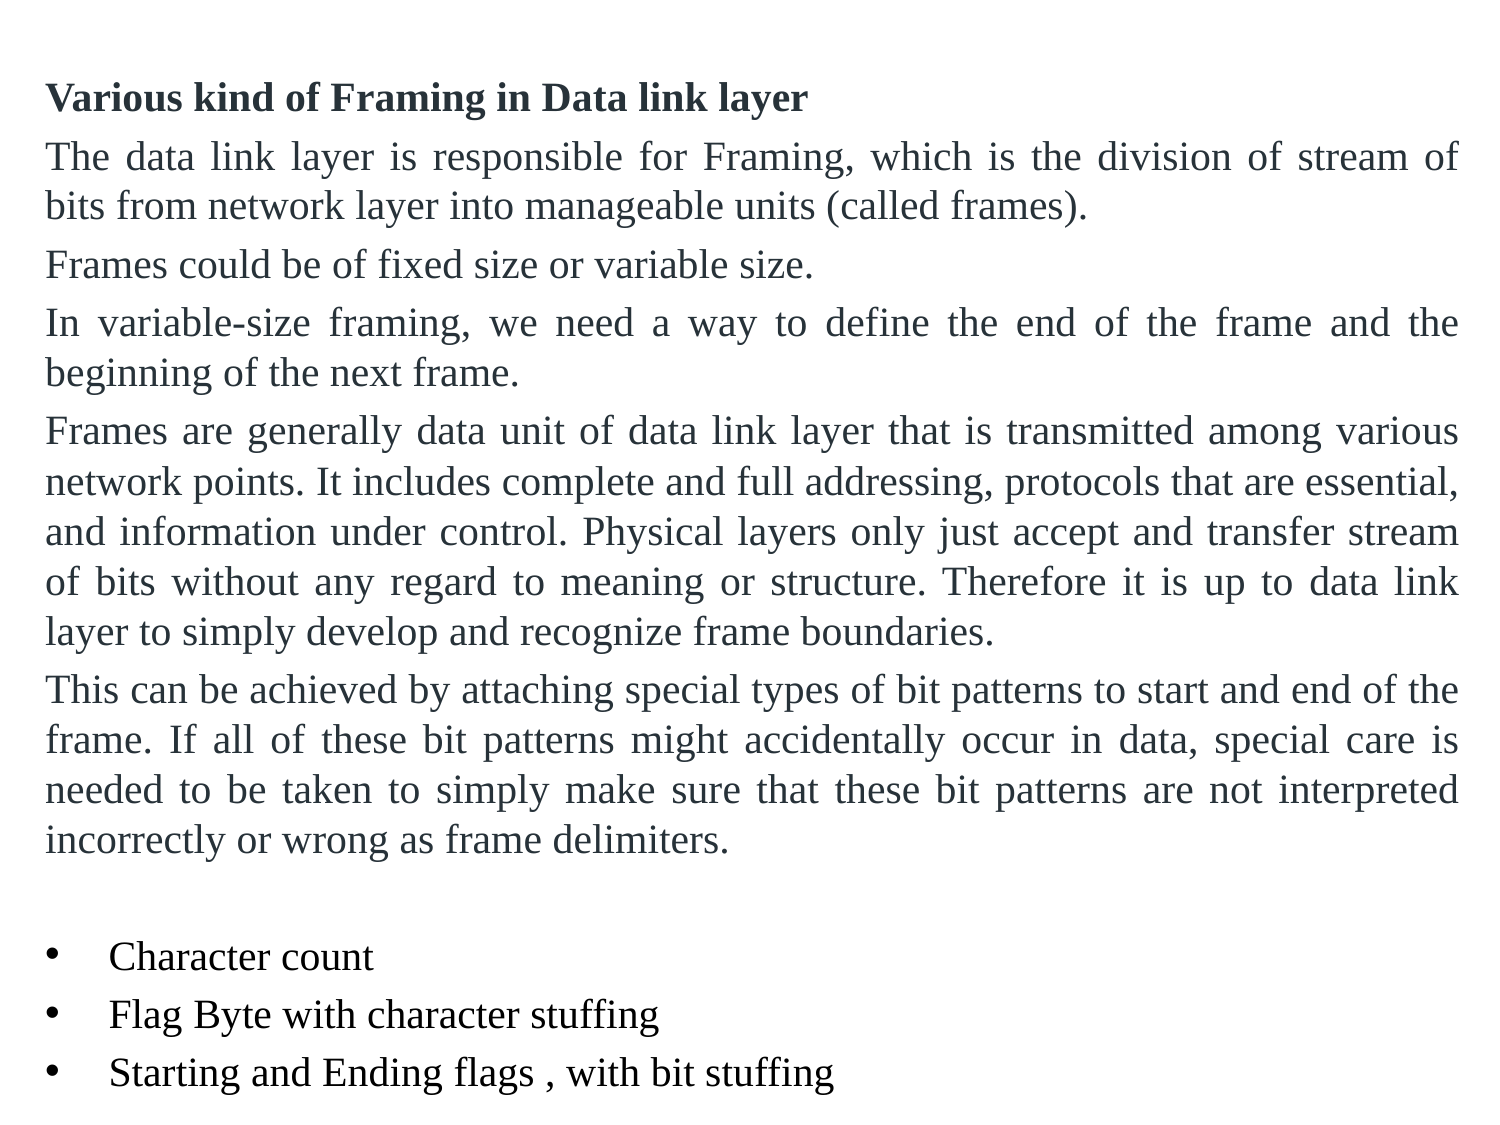

Various kind of Framing in Data link layer
The data link layer is responsible for Framing, which is the division of stream of bits from network layer into manageable units (called frames).
Frames could be of fixed size or variable size.
In variable-size framing, we need a way to define the end of the frame and the beginning of the next frame.
Frames are generally data unit of data link layer that is transmitted among various network points. It includes complete and full addressing, protocols that are essential, and information under control. Physical layers only just accept and transfer stream of bits without any regard to meaning or structure. Therefore it is up to data link layer to simply develop and recognize frame boundaries.
This can be achieved by attaching special types of bit patterns to start and end of the frame. If all of these bit patterns might accidentally occur in data, special care is needed to be taken to simply make sure that these bit patterns are not interpreted incorrectly or wrong as frame delimiters.

Character count
Flag Byte with character stuffing
Starting and Ending flags , with bit stuffing